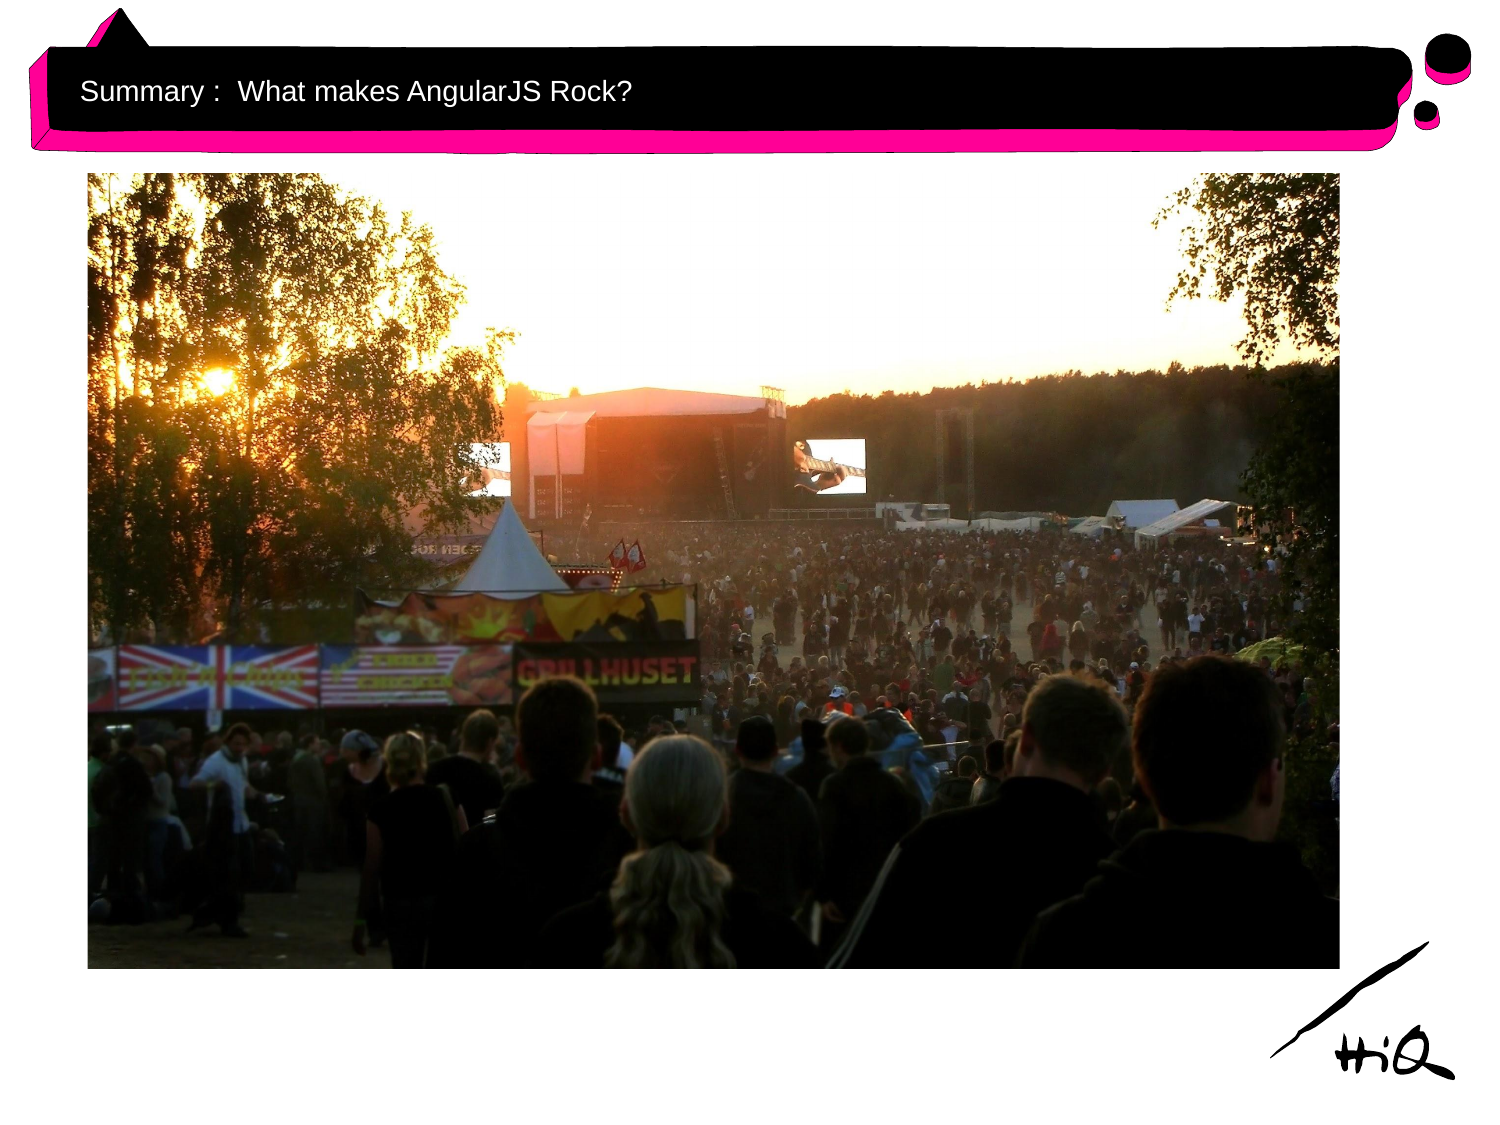

# Summary :  What makes AngularJS Rock?